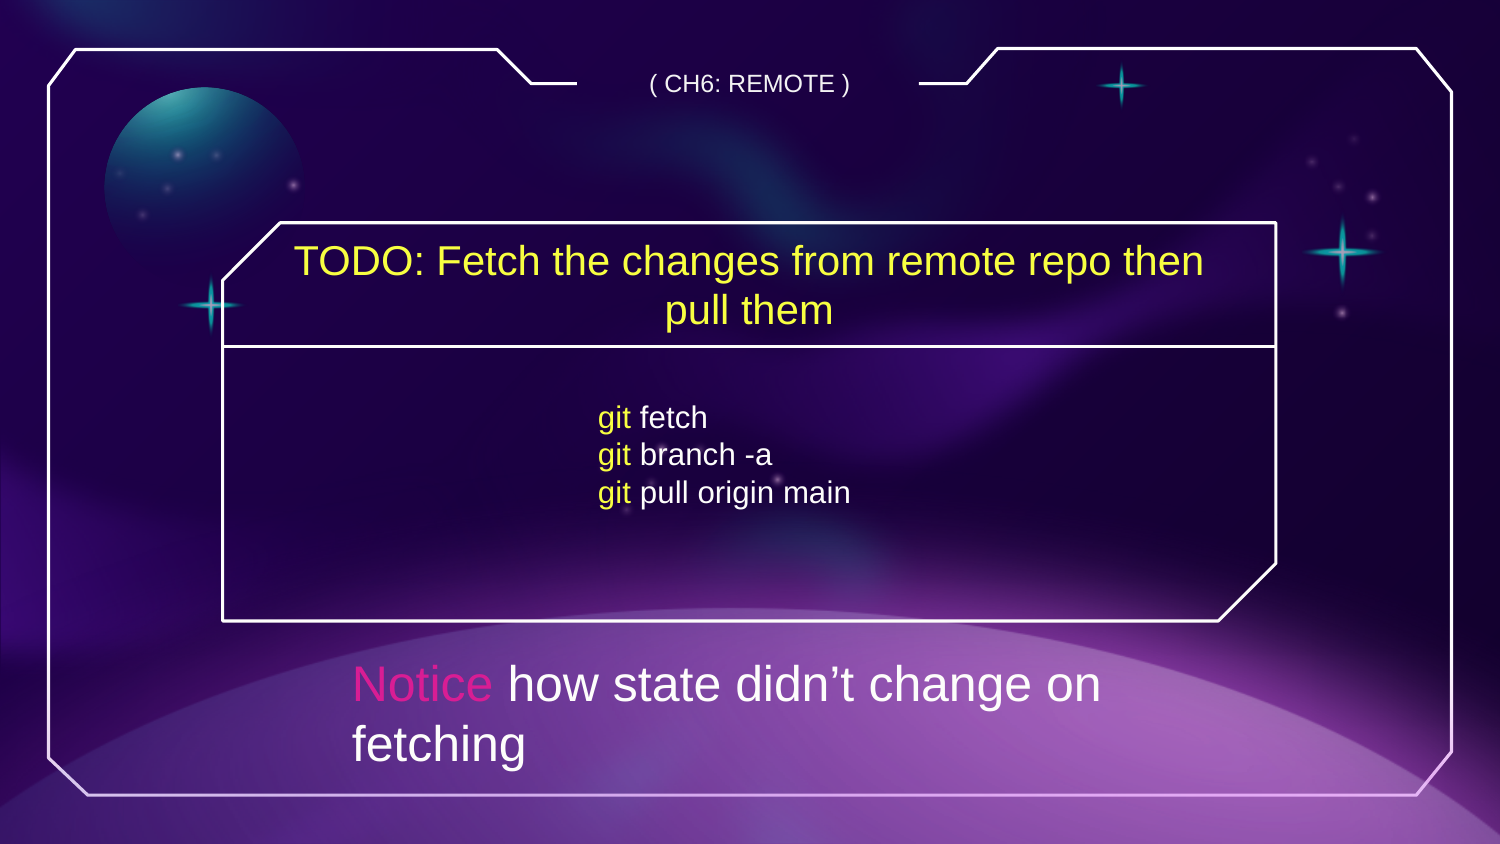

( CH6: REMOTE )

# TODO: Fetch the changes from remote repo then pull them
git fetch
git branch -a
git pull origin main
Notice how state didn’t change on fetching